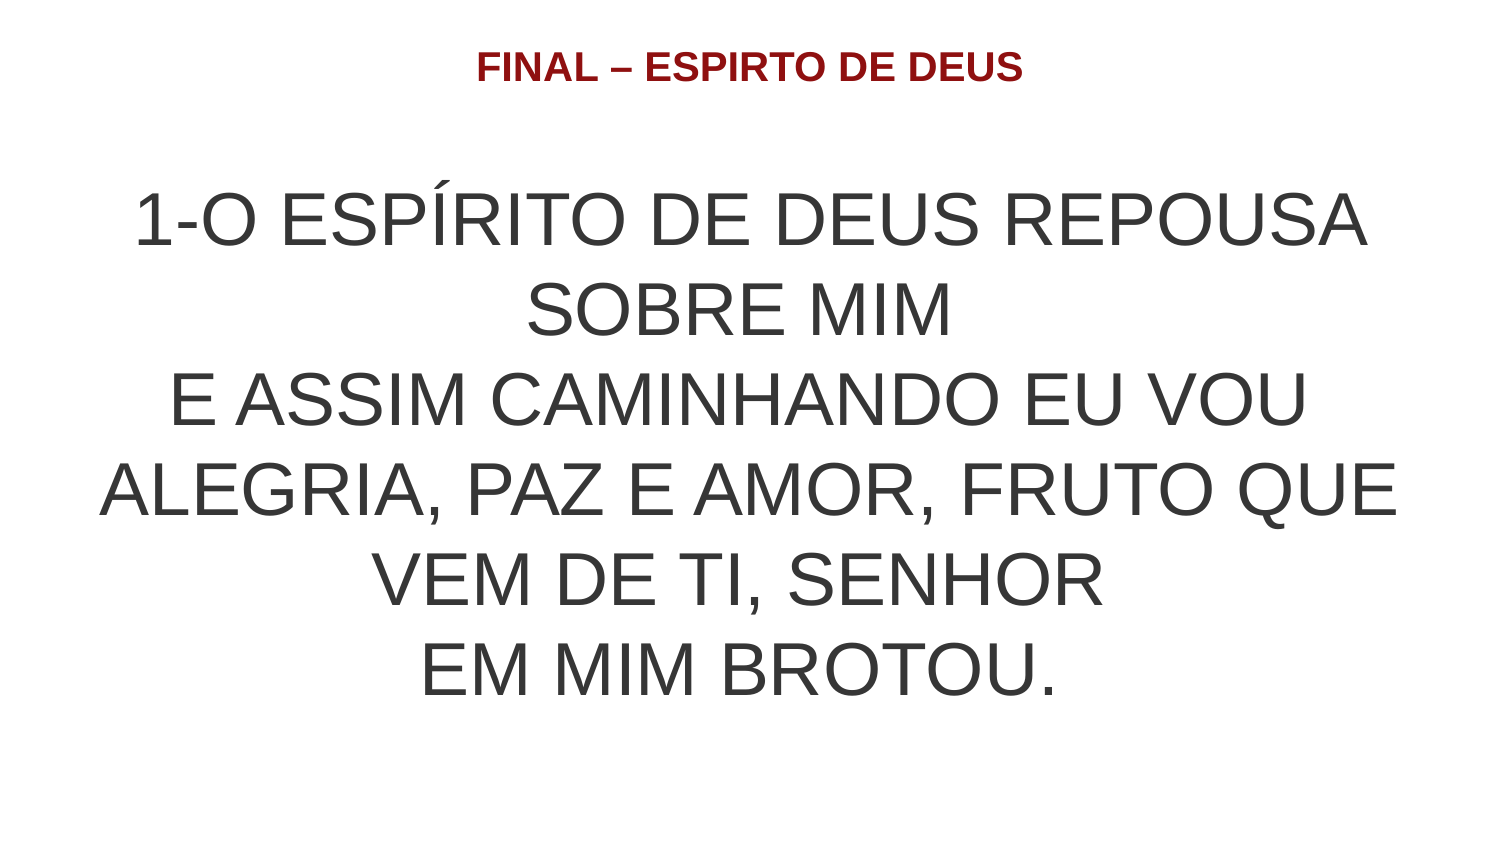

FINAL – ESPIRTO DE DEUS
1-O ESPÍRITO DE DEUS REPOUSA SOBRE MIM
E ASSIM CAMINHANDO EU VOU
ALEGRIA, PAZ E AMOR, FRUTO QUE VEM DE TI, SENHOR
EM MIM BROTOU.